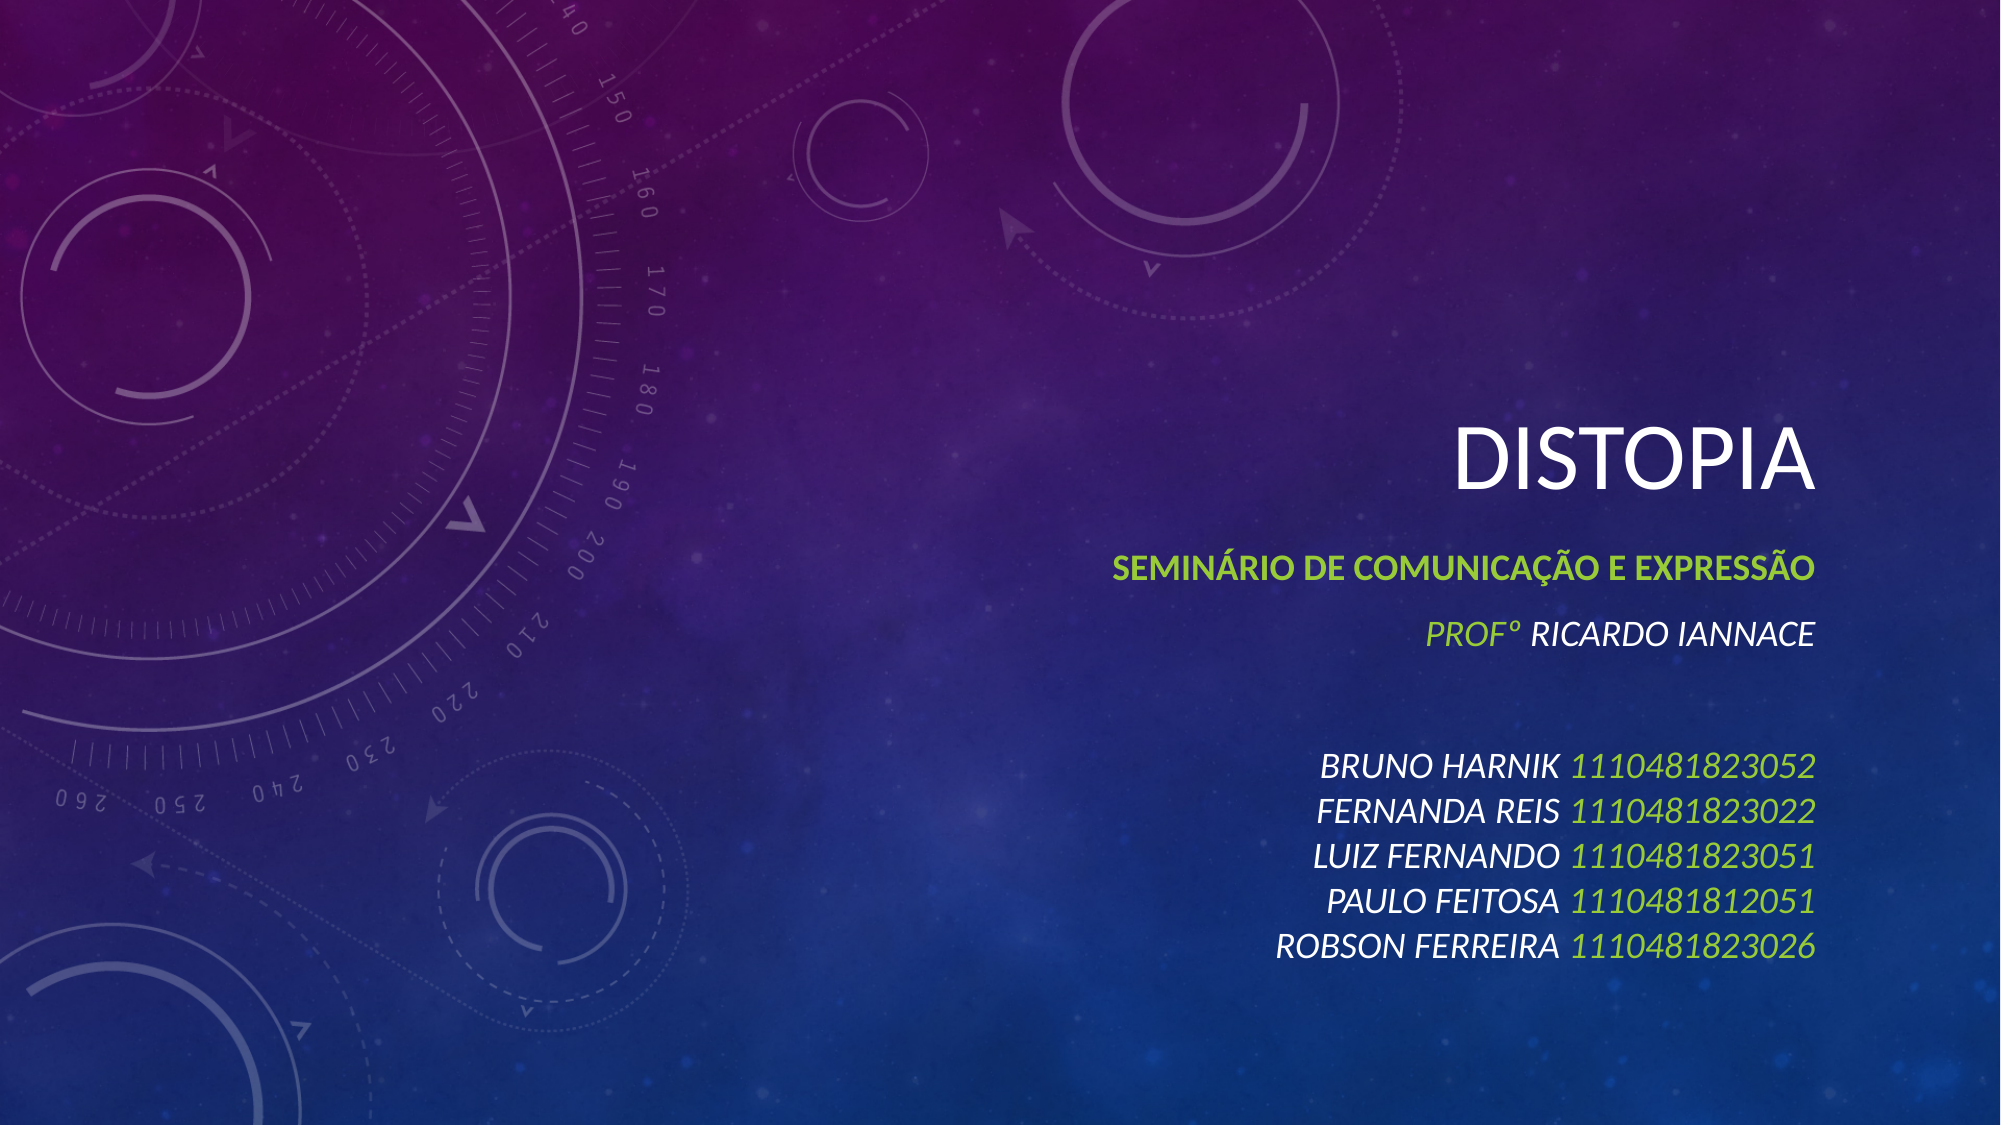

# Distopia
Seminário de Comunicação e Expressão
Profº Ricardo Iannace

BRUNO HARNIK 1110481823052
FERNANDA REIS 1110481823022
LUIZ FERNANDO 1110481823051
PAULO FEITOSA 1110481812051
ROBSON FERREIRA 1110481823026